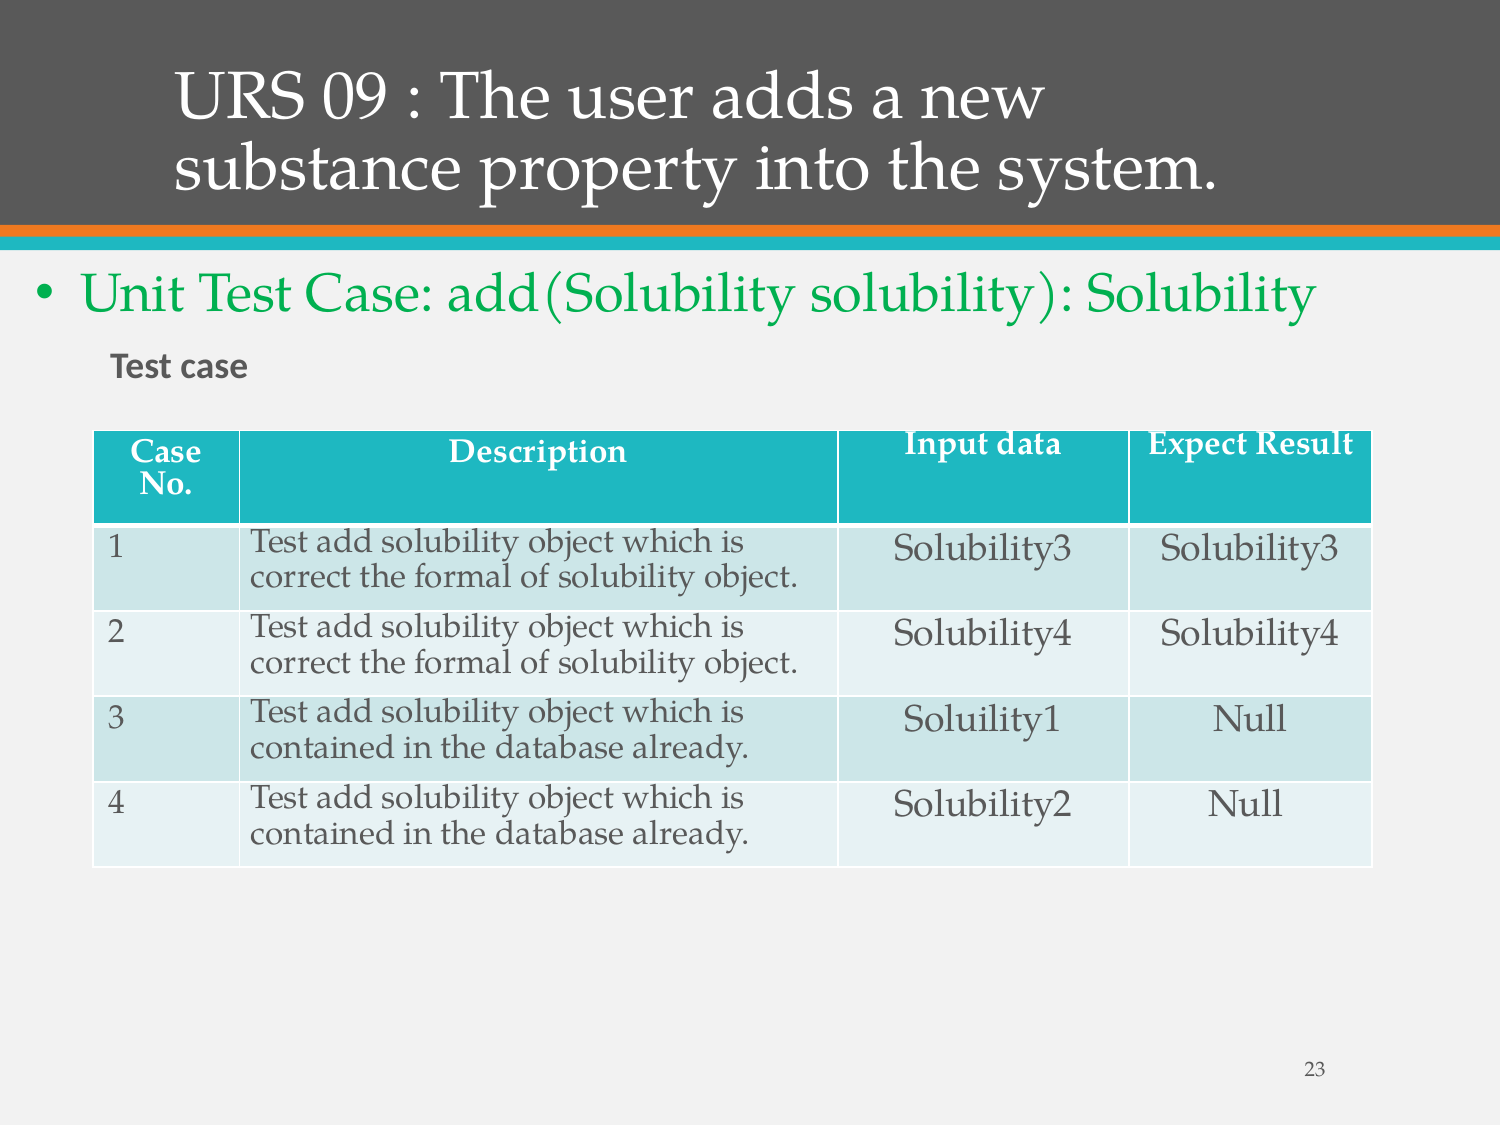

# URS 09 : The user adds a new substance property into the system.
Unit Test Case: add(Solubility solubility): Solubility
Test case

| Case No. | Description | Input data | Expect Result |
| --- | --- | --- | --- |
| 1 | Test add solubility object which is correct the formal of solubility object. | Solubility3 | Solubility3 |
| 2 | Test add solubility object which is correct the formal of solubility object. | Solubility4 | Solubility4 |
| 3 | Test add solubility object which is contained in the database already. | Soluility1 | Null |
| 4 | Test add solubility object which is contained in the database already. | Solubility2 | Null |
23